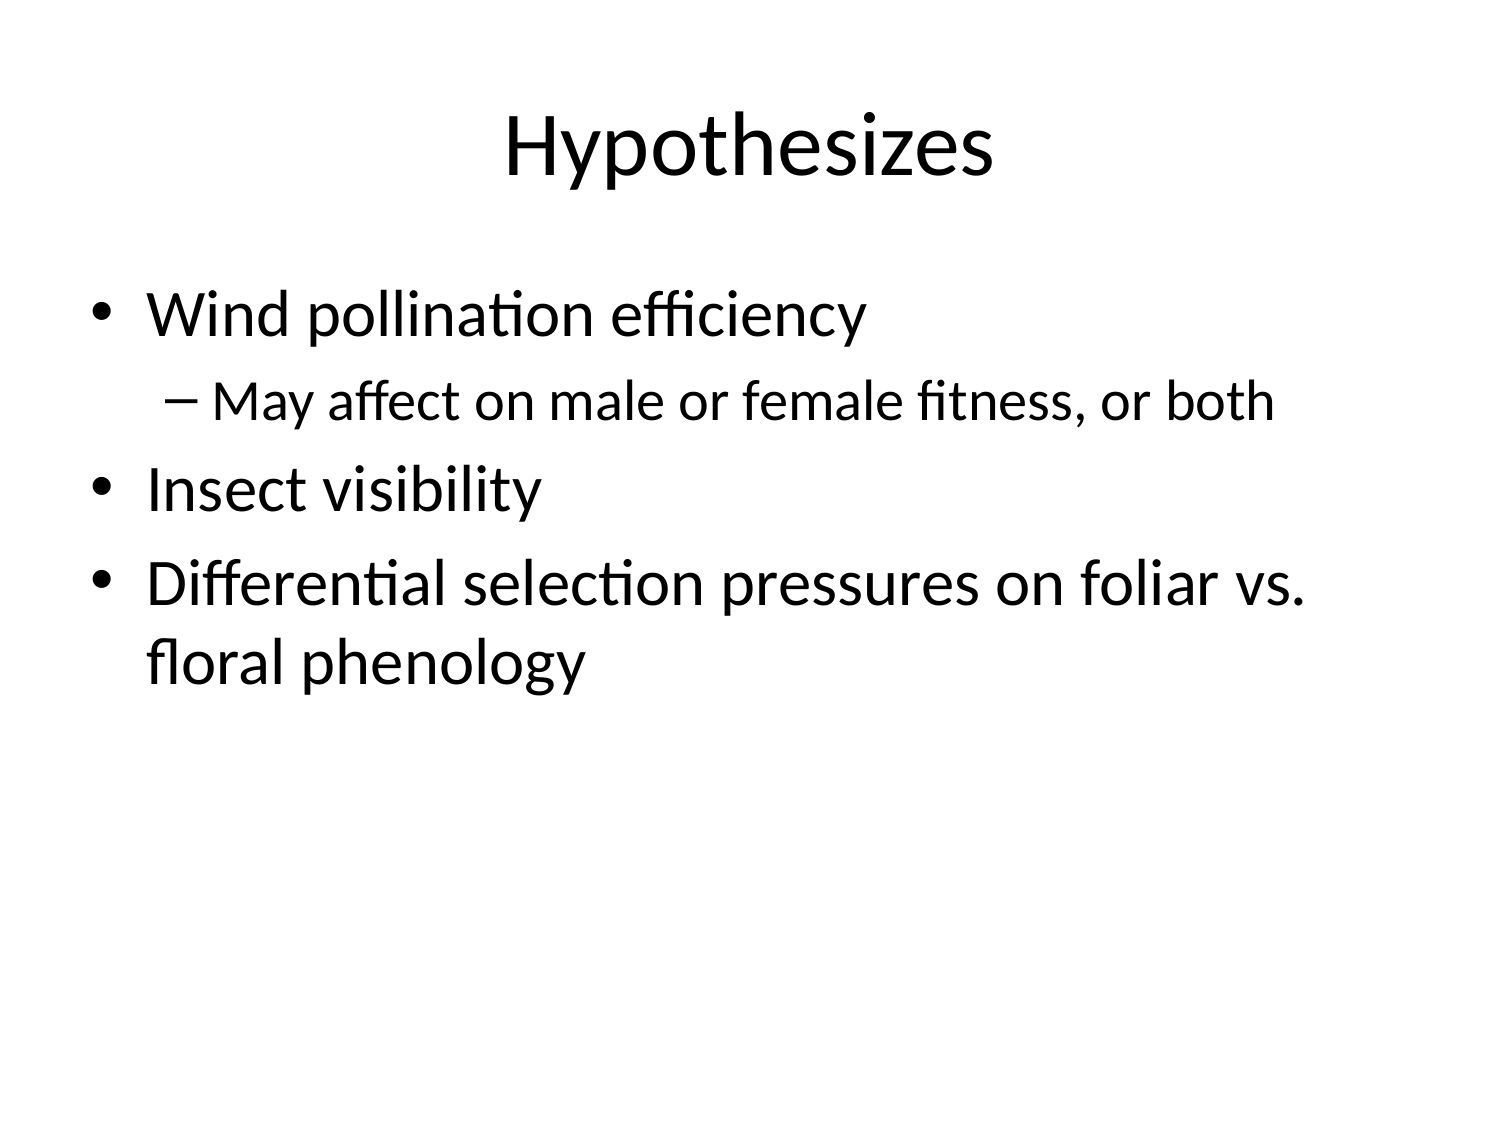

# Hypothesizes
Wind pollination efficiency
May affect on male or female fitness, or both
Insect visibility
Differential selection pressures on foliar vs. floral phenology